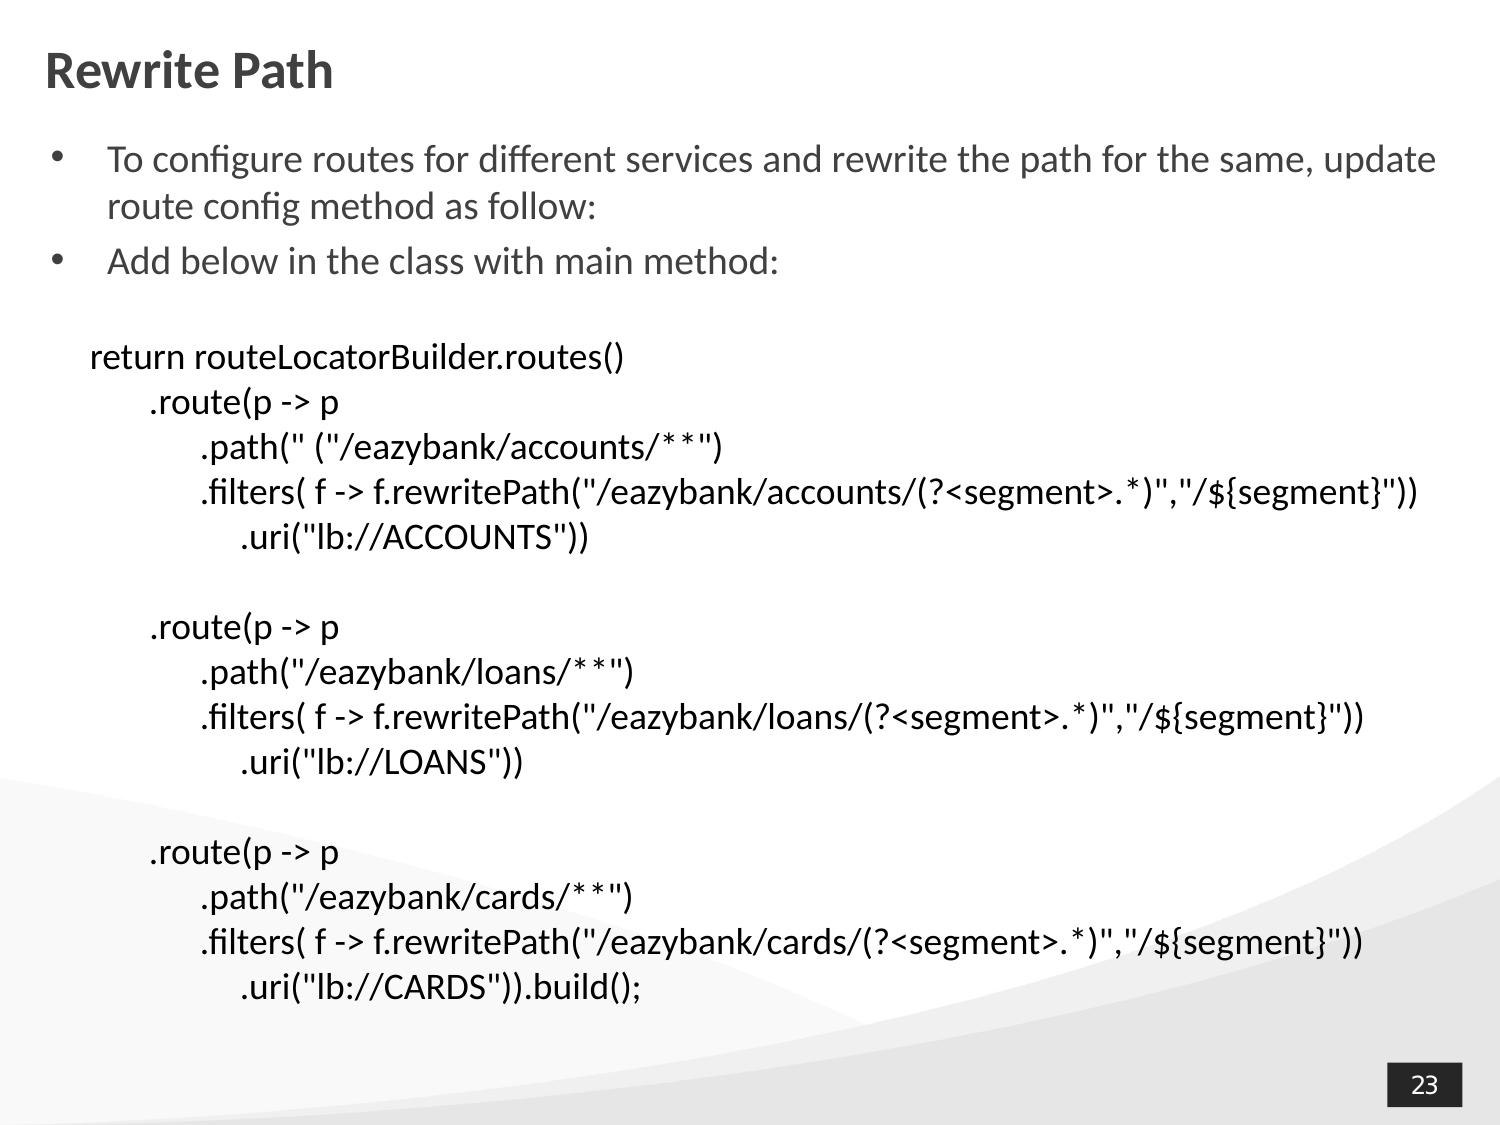

# Rewrite Path
To configure routes for different services and rewrite the path for the same, update route config method as follow:
Add below in the class with main method:

return routeLocatorBuilder.routes()
       .route(p -> p
             .path(" ("/eazybank/accounts/**")
             .filters( f -> f.rewritePath("/eazybank/accounts/(?<segment>.*)","/${segment}"))
	.uri("lb://ACCOUNTS"))
       .route(p -> p
             .path("/eazybank/loans/**")
             .filters( f -> f.rewritePath("/eazybank/loans/(?<segment>.*)","/${segment}"))
	.uri("lb://LOANS"))
       .route(p -> p
             .path("/eazybank/cards/**")
             .filters( f -> f.rewritePath("/eazybank/cards/(?<segment>.*)","/${segment}"))
	.uri("lb://CARDS")).build();